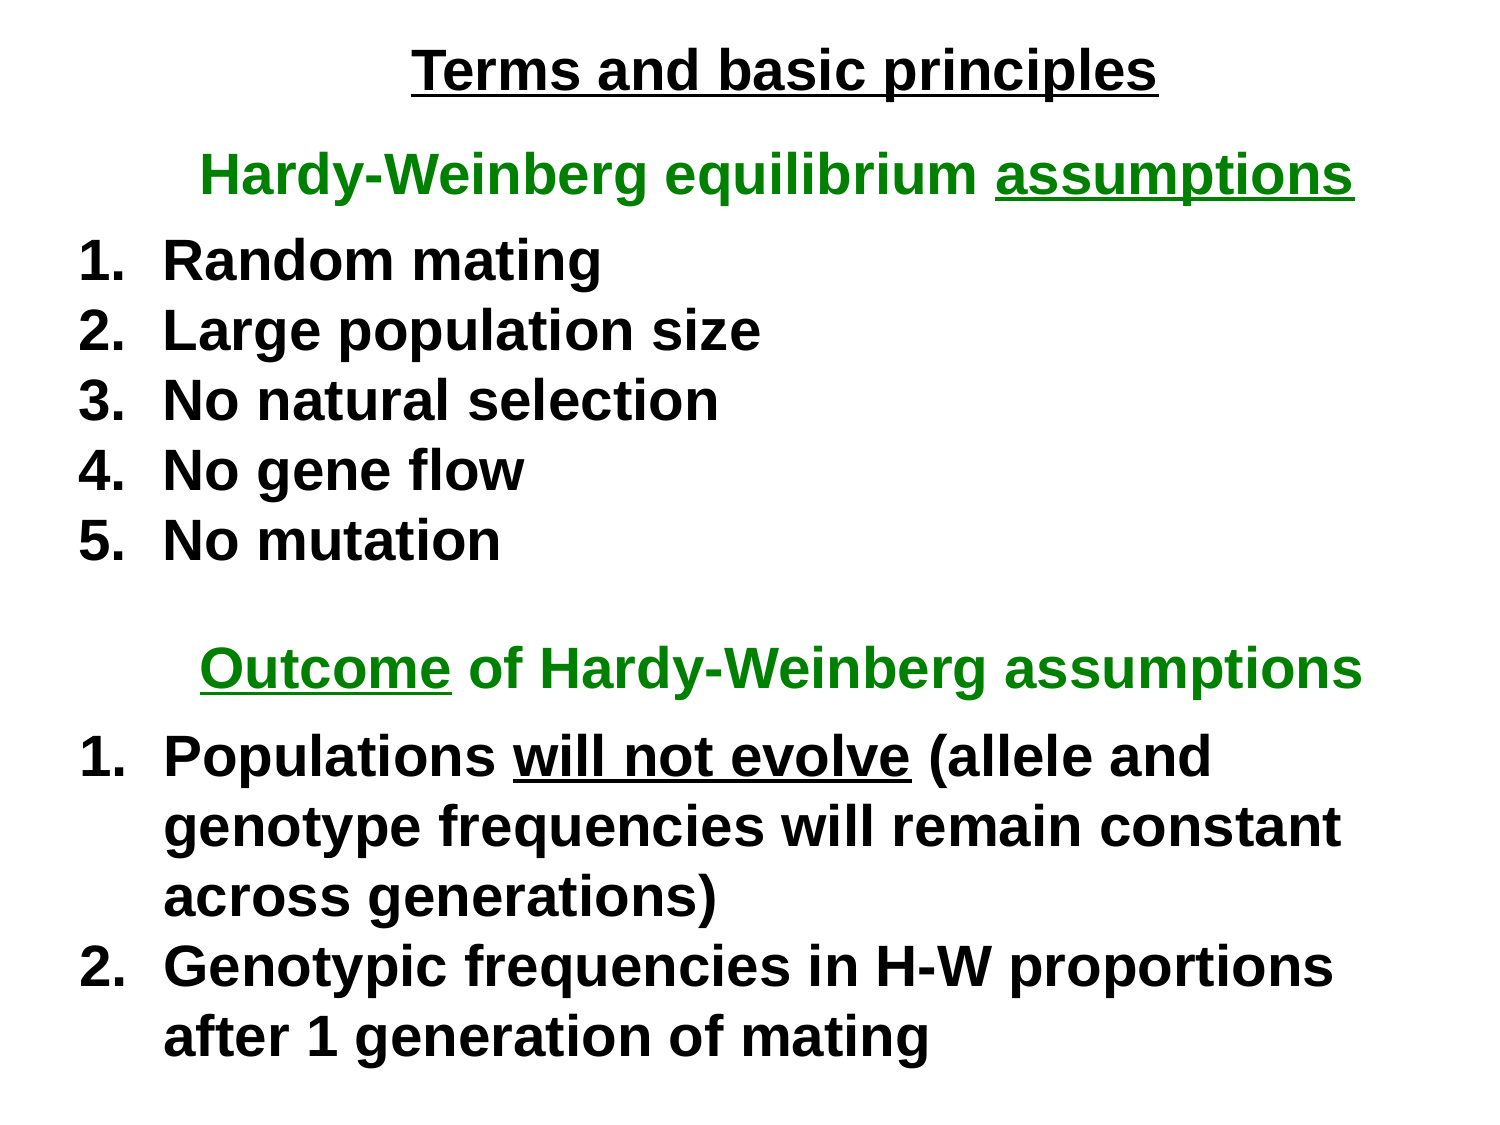

Terms and basic principles
Hardy-Weinberg equilibrium assumptions
Random mating
Large population size
No natural selection
No gene flow
No mutation
Outcome of Hardy-Weinberg assumptions
Populations will not evolve (allele and genotype frequencies will remain constant across generations)
Genotypic frequencies in H-W proportions after 1 generation of mating